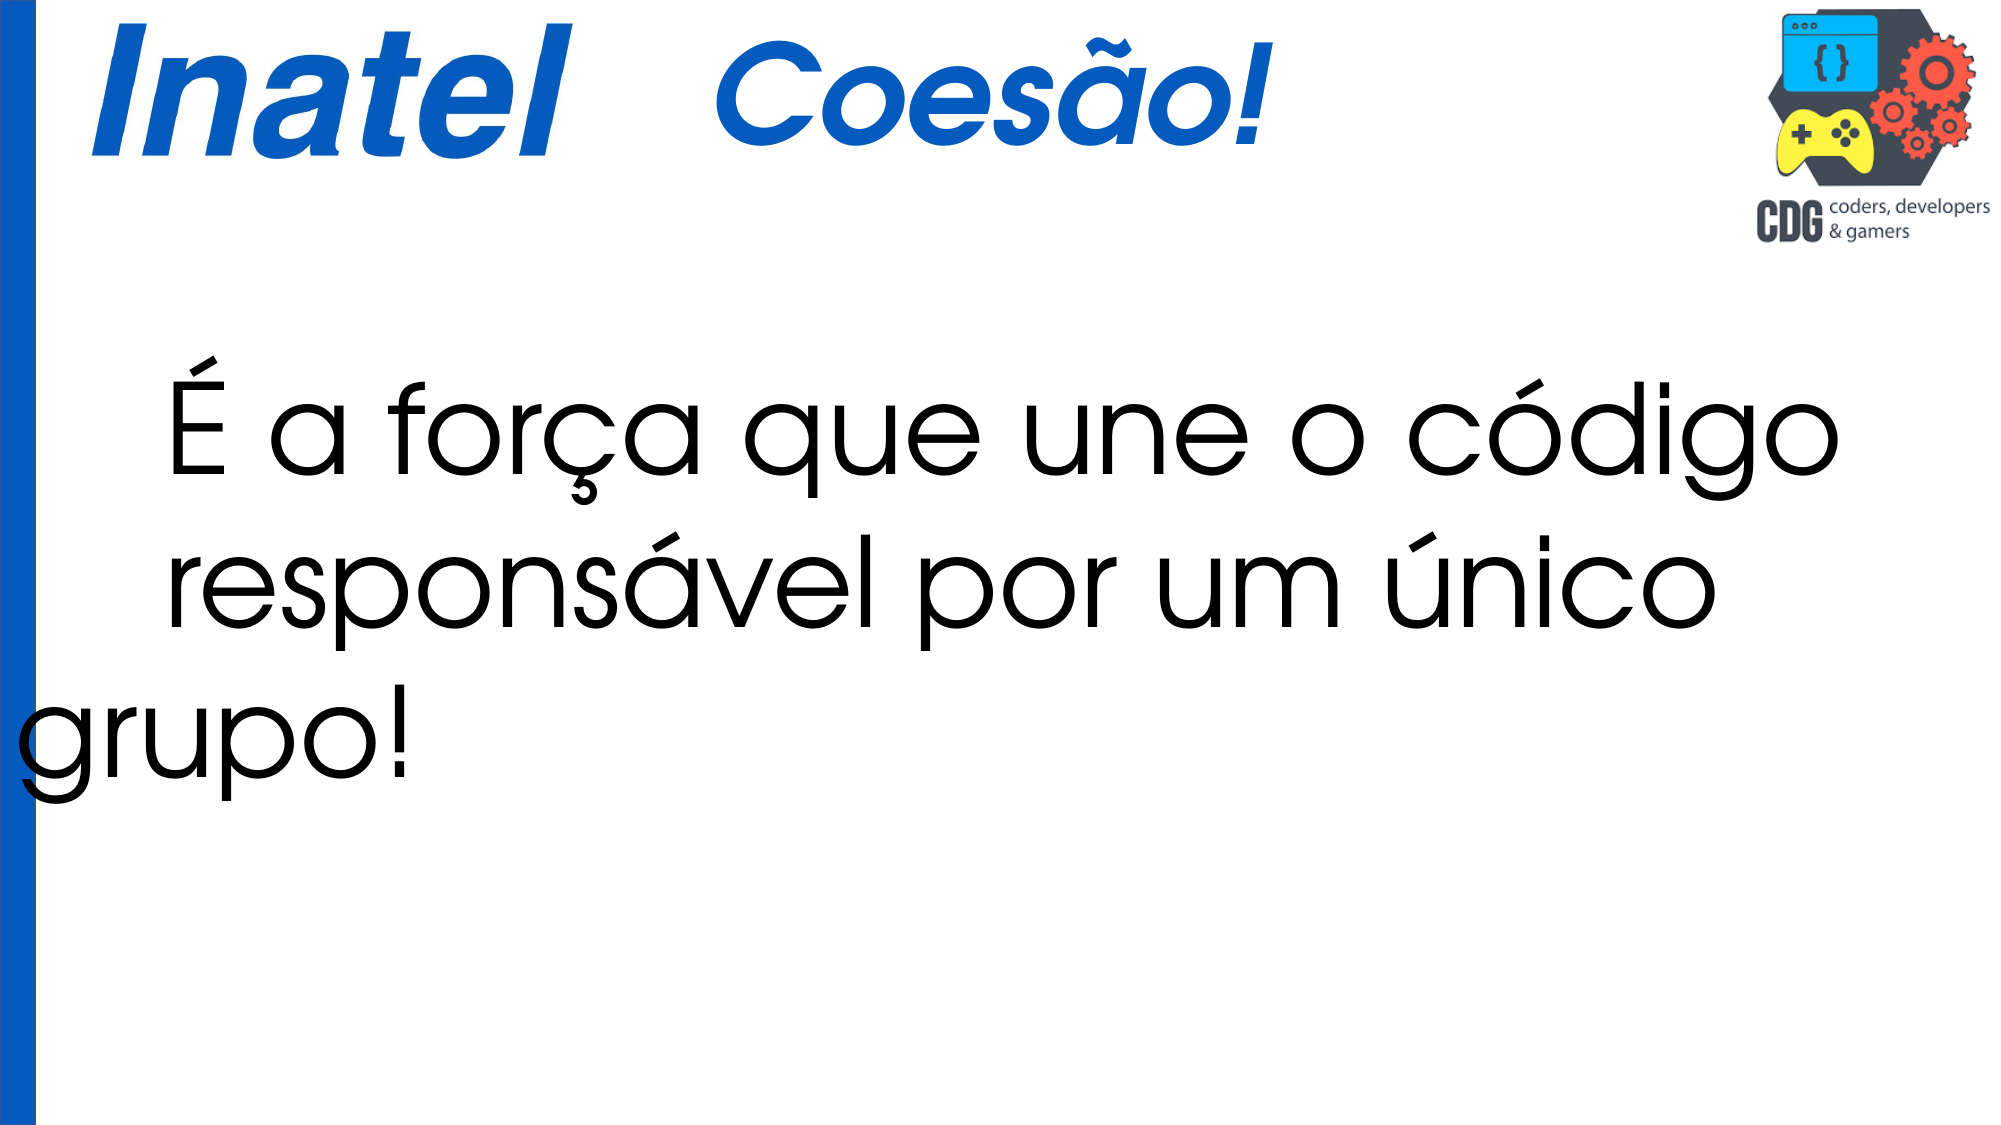

Coesão!

 	É a força que une o código   	responsável por um único 	grupo!